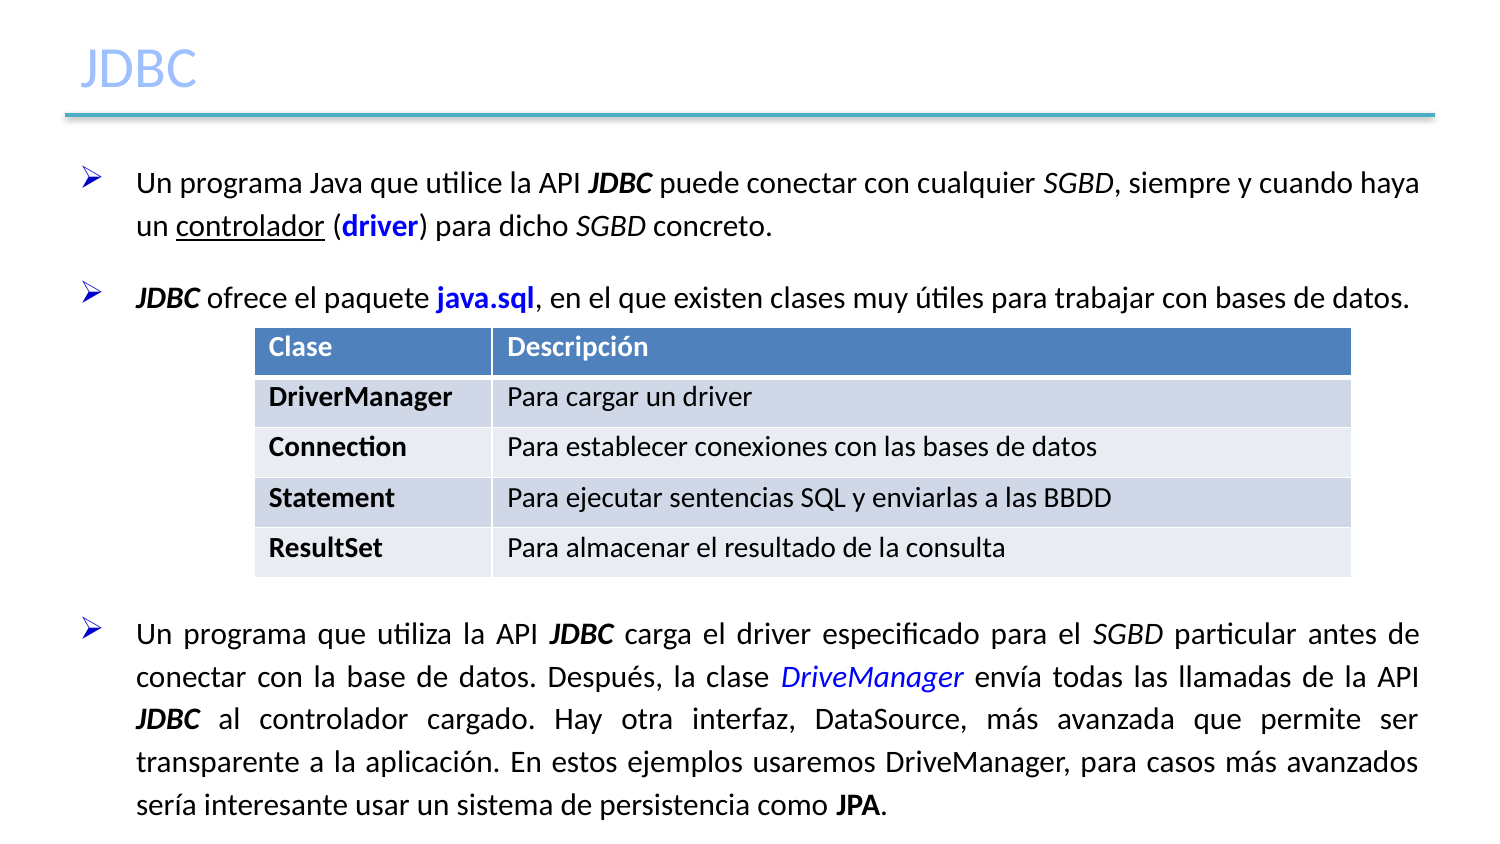

# JDBC
Un programa Java que utilice la API JDBC puede conectar con cualquier SGBD, siempre y cuando haya un controlador (driver) para dicho SGBD concreto.
JDBC ofrece el paquete java.sql, en el que existen clases muy útiles para trabajar con bases de datos.

Un programa que utiliza la API JDBC carga el driver especificado para el SGBD particular antes de conectar con la base de datos. Después, la clase DriveManager envía todas las llamadas de la API JDBC al controlador cargado. Hay otra interfaz, DataSource, más avanzada que permite ser transparente a la aplicación. En estos ejemplos usaremos DriveManager, para casos más avanzados sería interesante usar un sistema de persistencia como JPA.
| Clase | Descripción |
| --- | --- |
| DriverManager | Para cargar un driver |
| Connection | Para establecer conexiones con las bases de datos |
| Statement | Para ejecutar sentencias SQL y enviarlas a las BBDD |
| ResultSet | Para almacenar el resultado de la consulta |